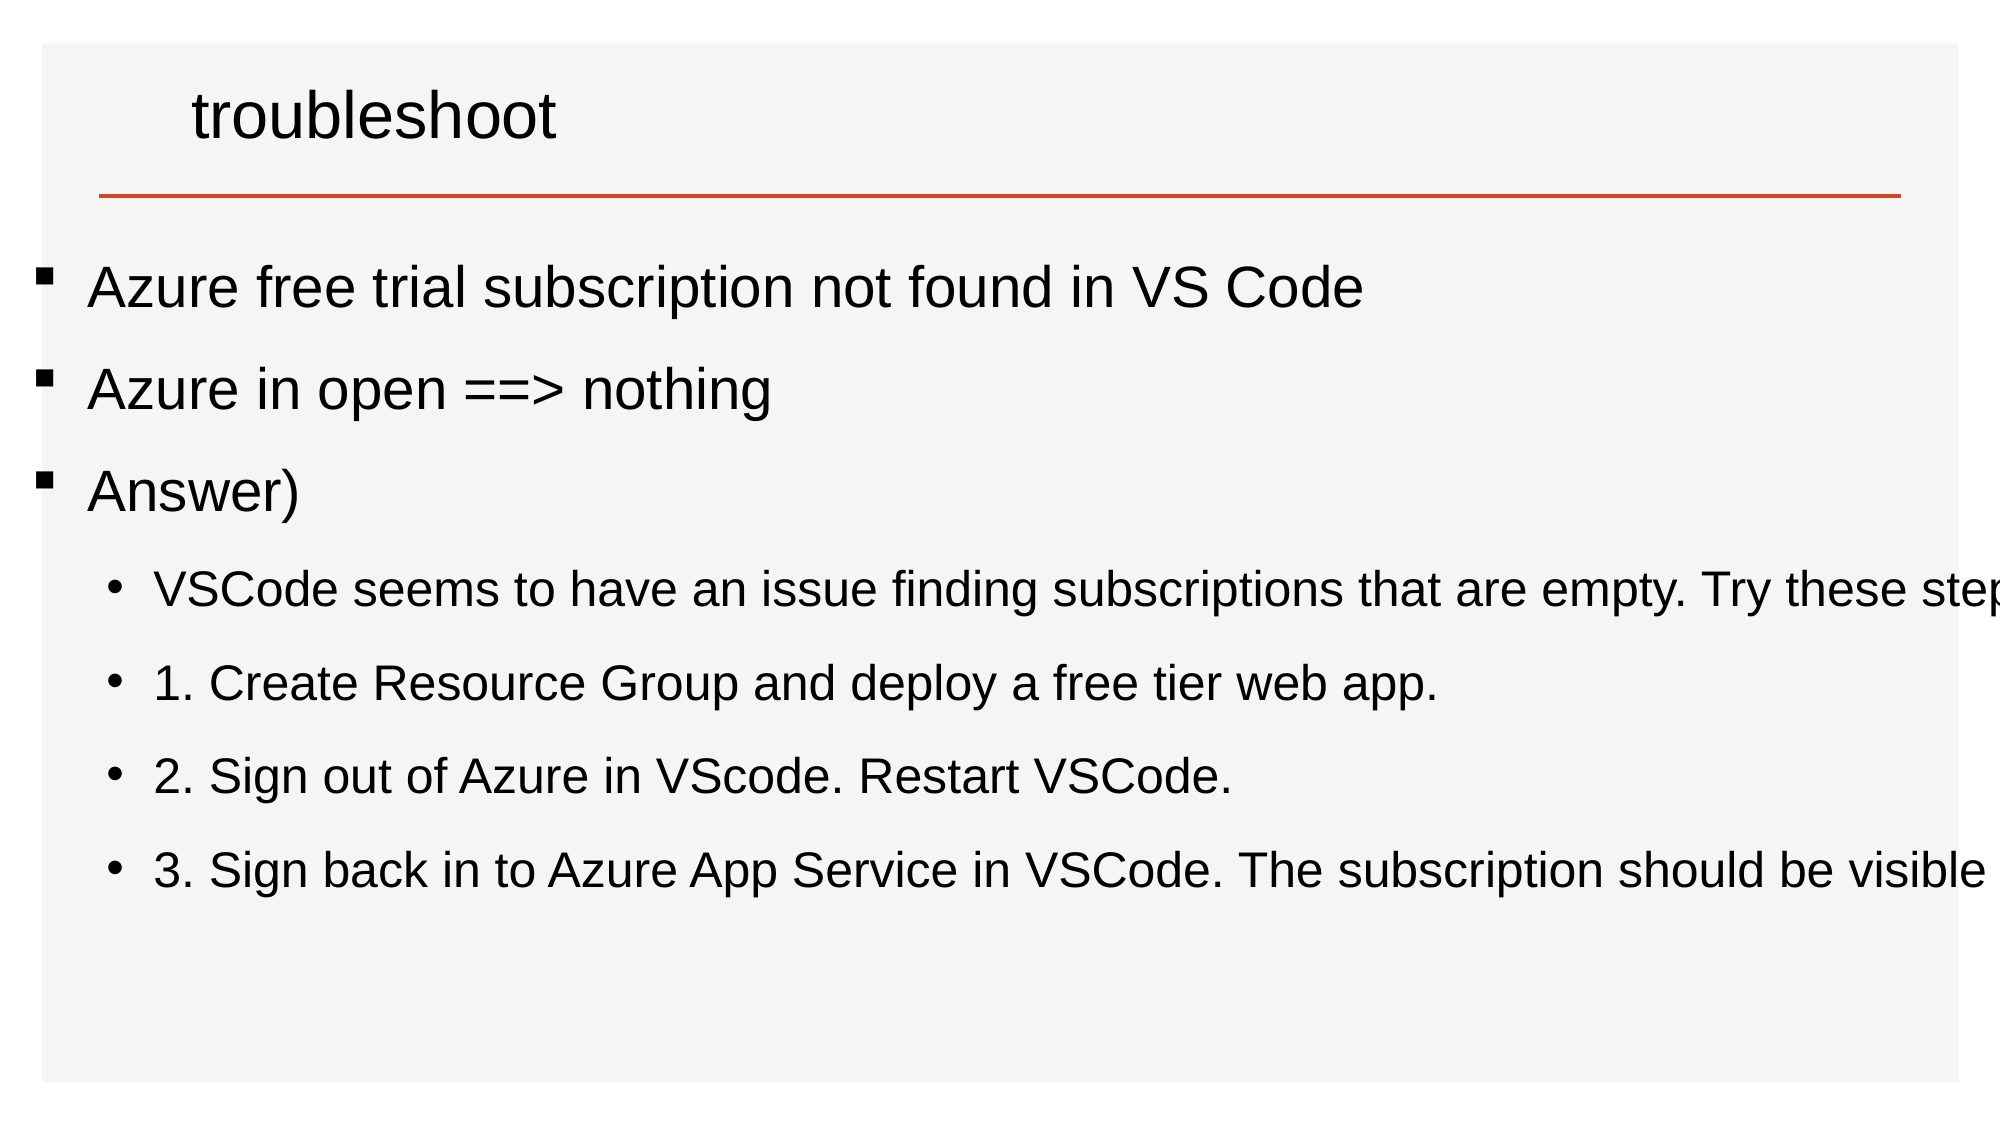

# troubleshoot
Azure free trial subscription not found in VS Code
Azure in open ==> nothing
Answer)
VSCode seems to have an issue finding subscriptions that are empty. Try these steps:
1. Create Resource Group and deploy a free tier web app.
2. Sign out of Azure in VScode. Restart VSCode.
3. Sign back in to Azure App Service in VSCode. The subscription should be visible